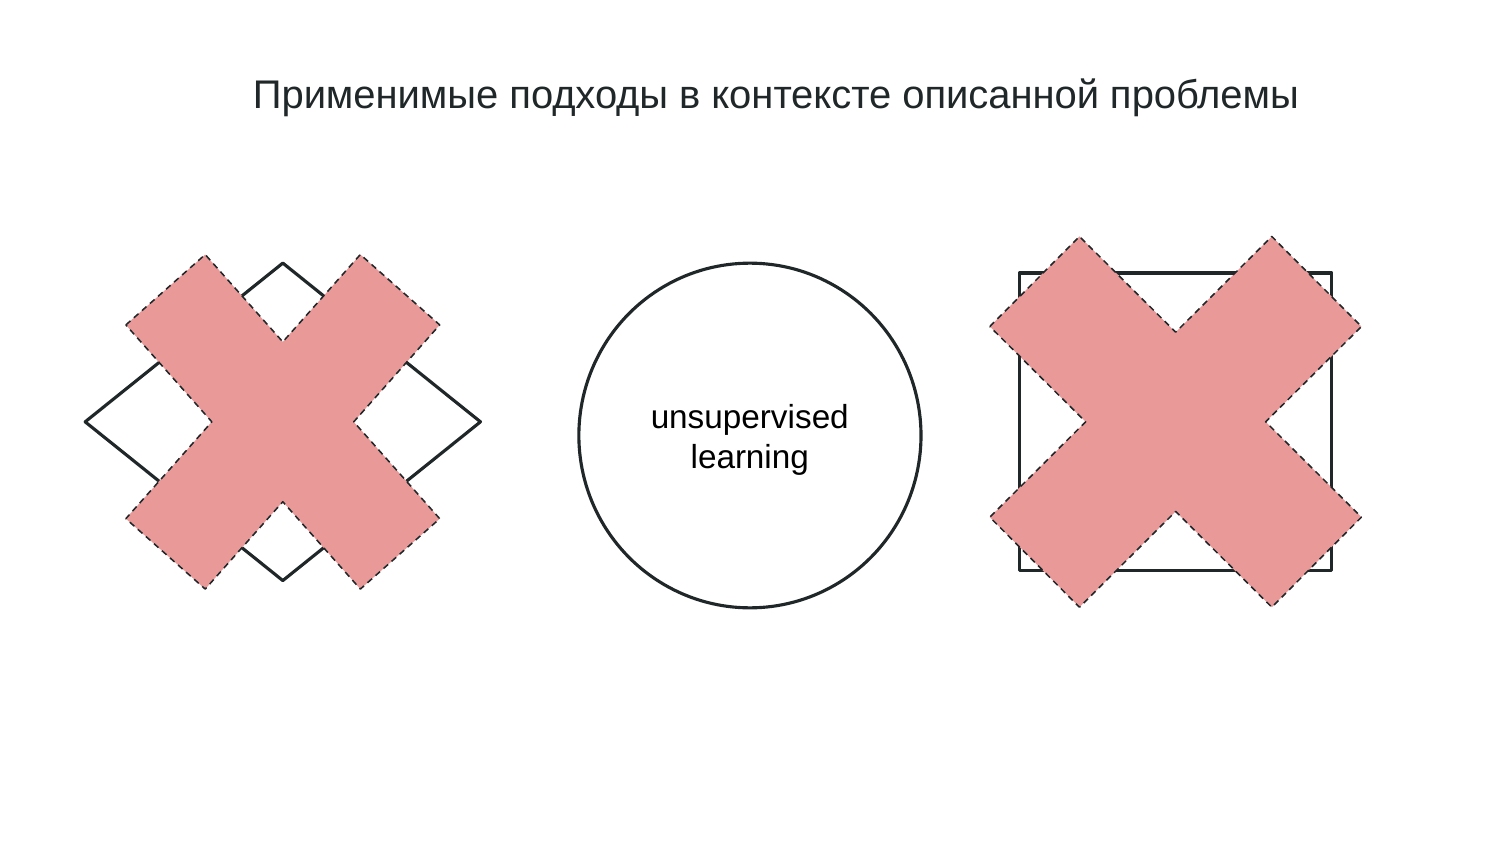

# Применимые подходы в контексте описанной проблемы

supervised learning
unsupervised learning
reinforcement learning